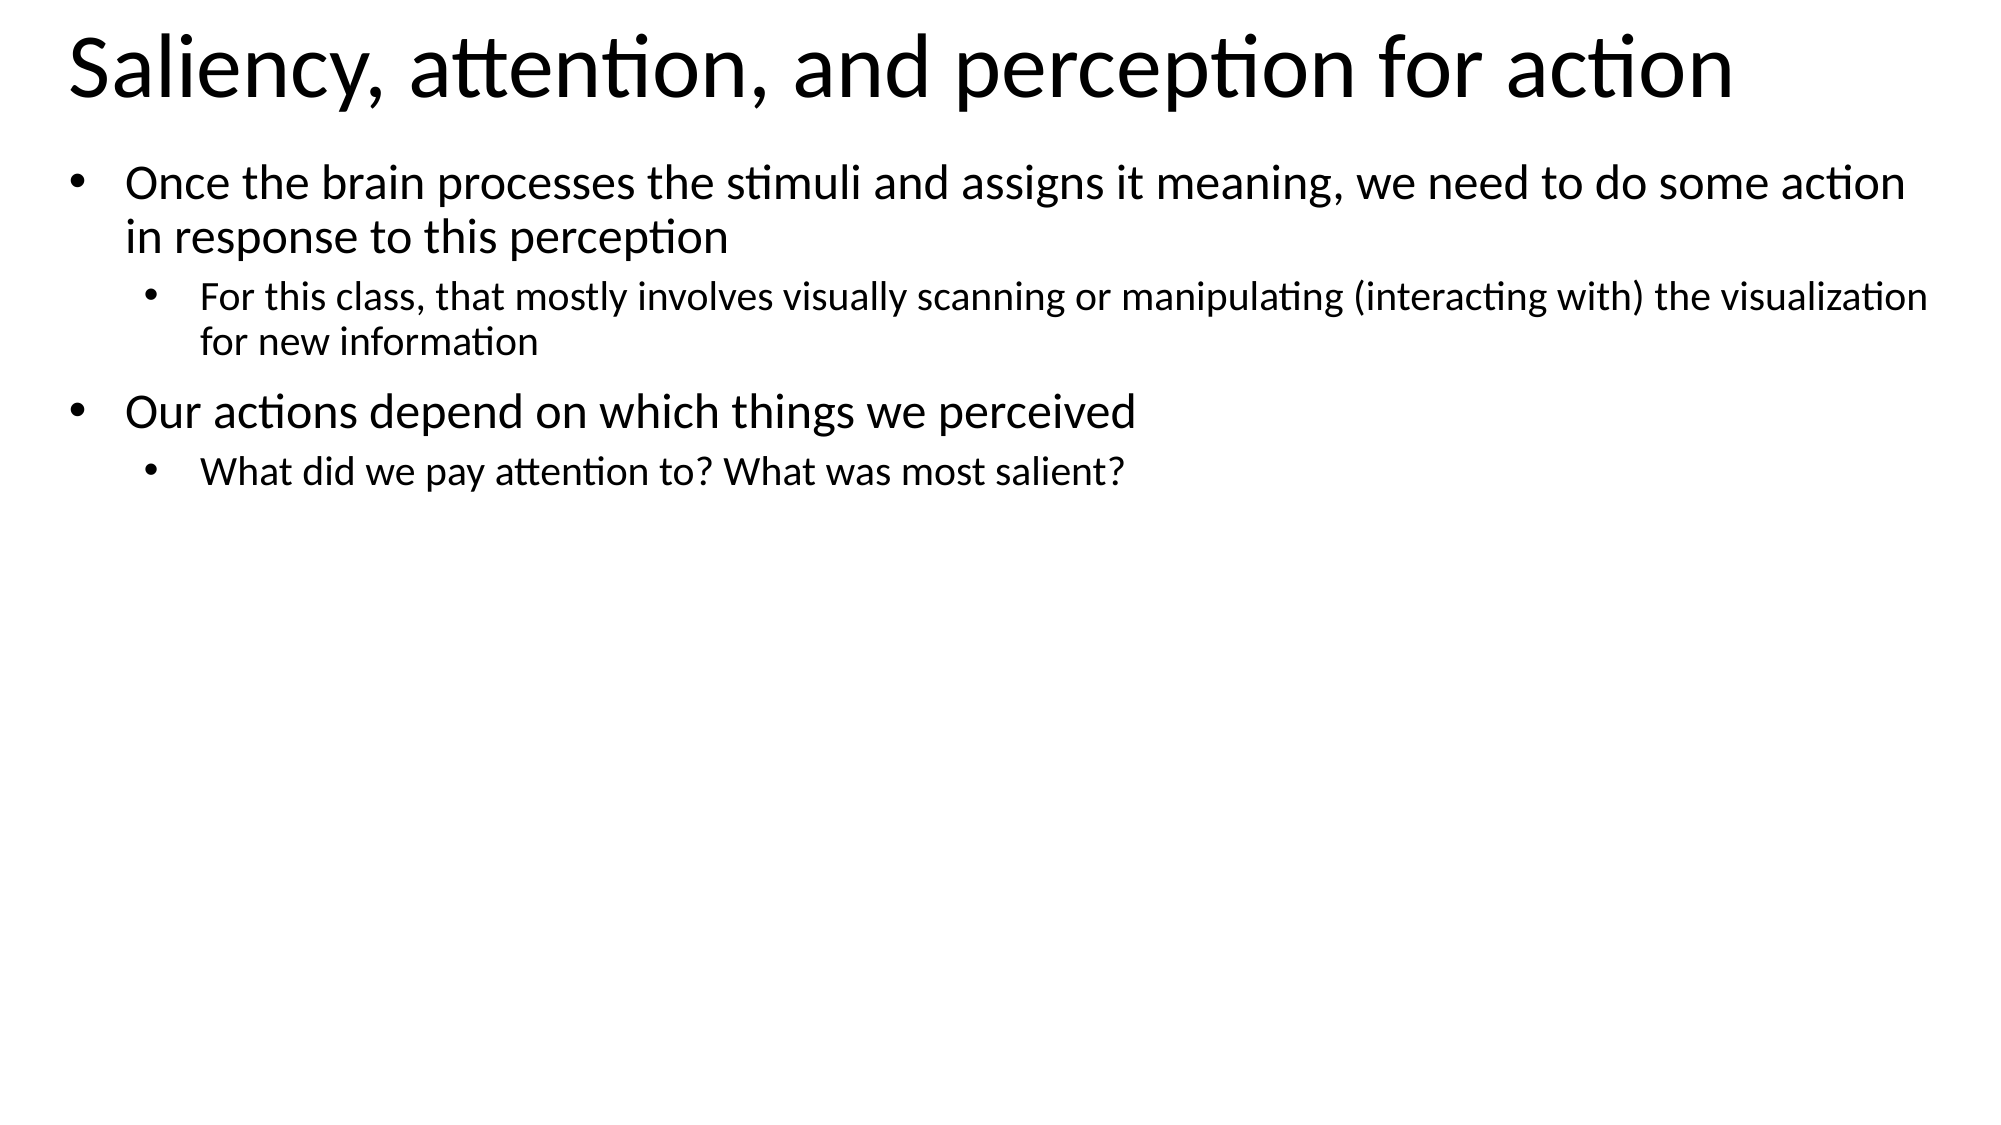

Saliency, attention, and perception for action
Once the brain processes the stimuli and assigns it meaning, we need to do some action in response to this perception
For this class, that mostly involves visually scanning or manipulating (interacting with) the visualization for new information
Our actions depend on which things we perceived
What did we pay attention to? What was most salient?